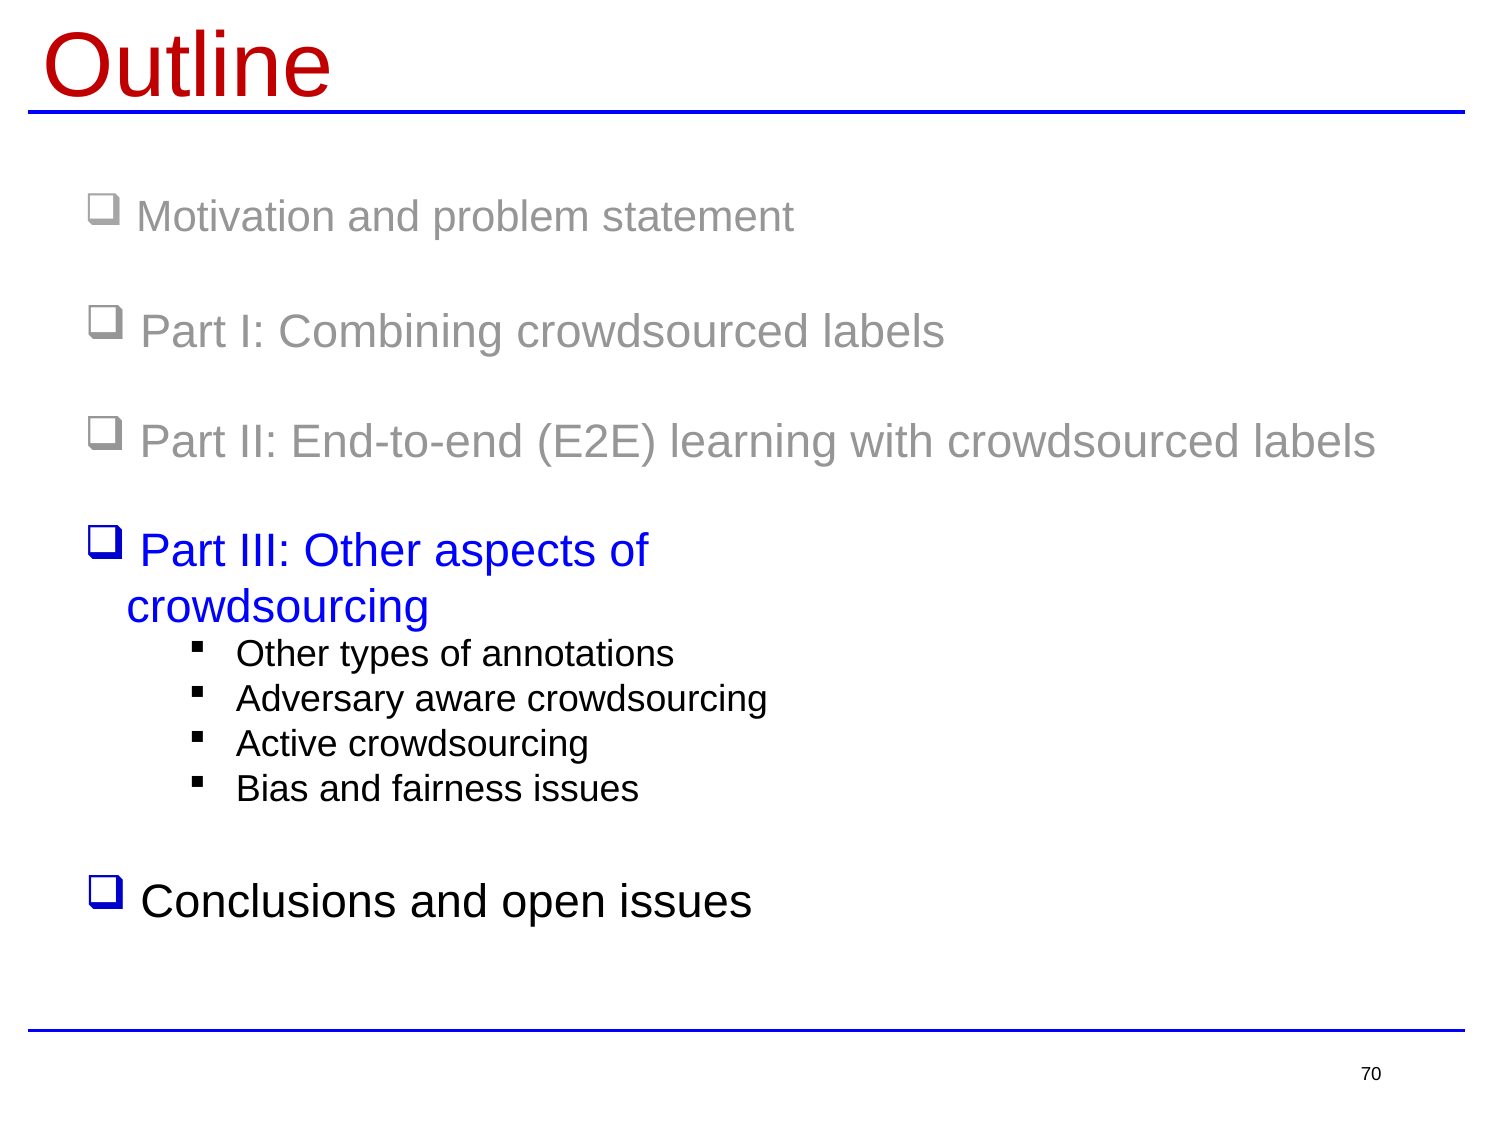

# Outline
 Motivation and problem statement

 Part I: Combining crowdsourced labels

 Part II: End-to-end (E2E) learning with crowdsourced labels

 Part III: Other aspects of crowdsourcing
Other types of annotations
Adversary aware crowdsourcing
Active crowdsourcing
Bias and fairness issues
 Conclusions and open issues

70